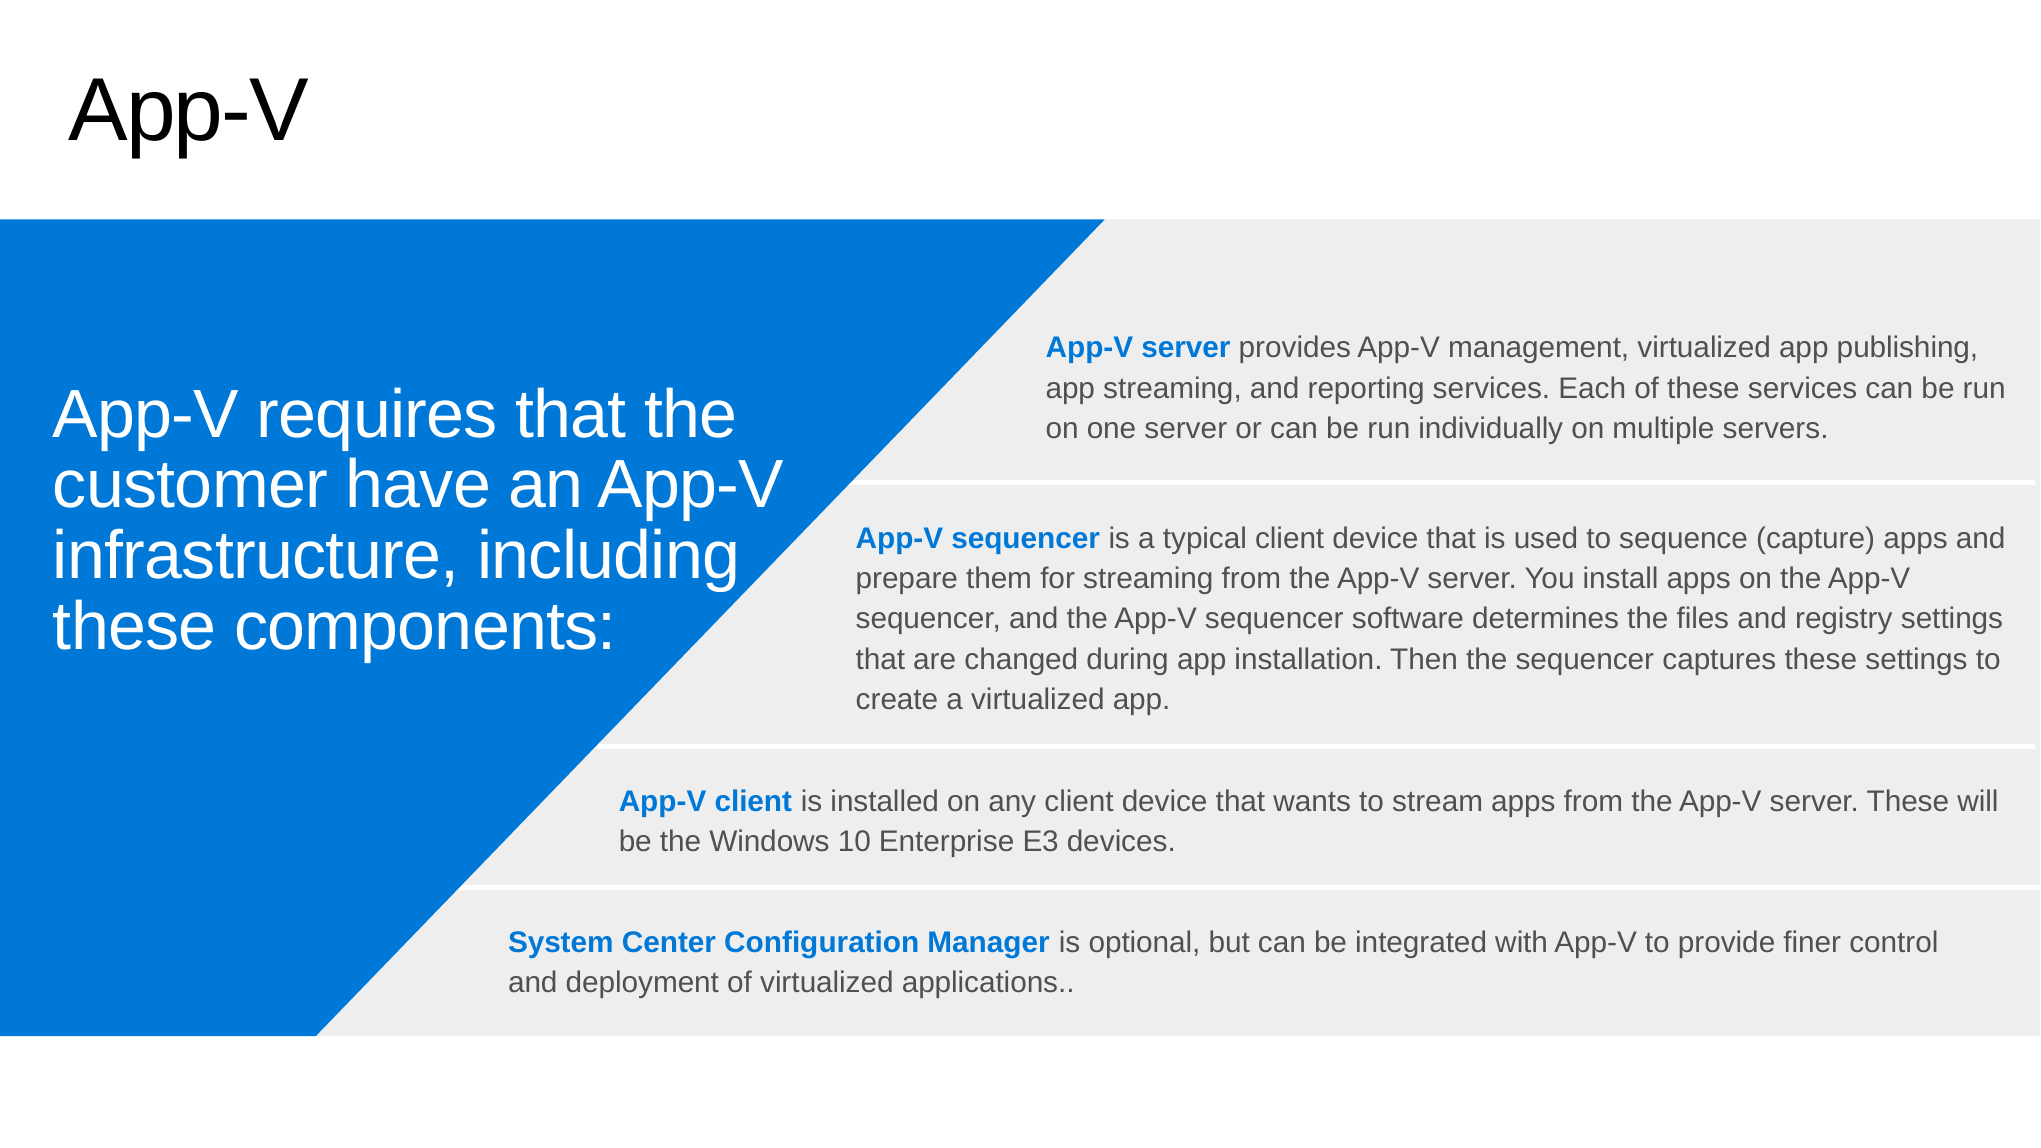

# App-V

App-V server provides App-V management, virtualized app publishing, app streaming, and reporting services. Each of these services can be run on one server or can be run individually on multiple servers.
App-V requires that the customer have an App-V infrastructure, including       these components:
App-V sequencer is a typical client device that is used to sequence (capture) apps and prepare them for streaming from the App-V server. You install apps on the App-V sequencer, and the App-V sequencer software determines the files and registry settings that are changed during app installation. Then the sequencer captures these settings to create a virtualized app.
App-V client is installed on any client device that wants to stream apps from the App-V server. These will be the Windows 10 Enterprise E3 devices.
System Center Configuration Manager is optional, but can be integrated with App-V to provide finer control and deployment of virtualized applications..